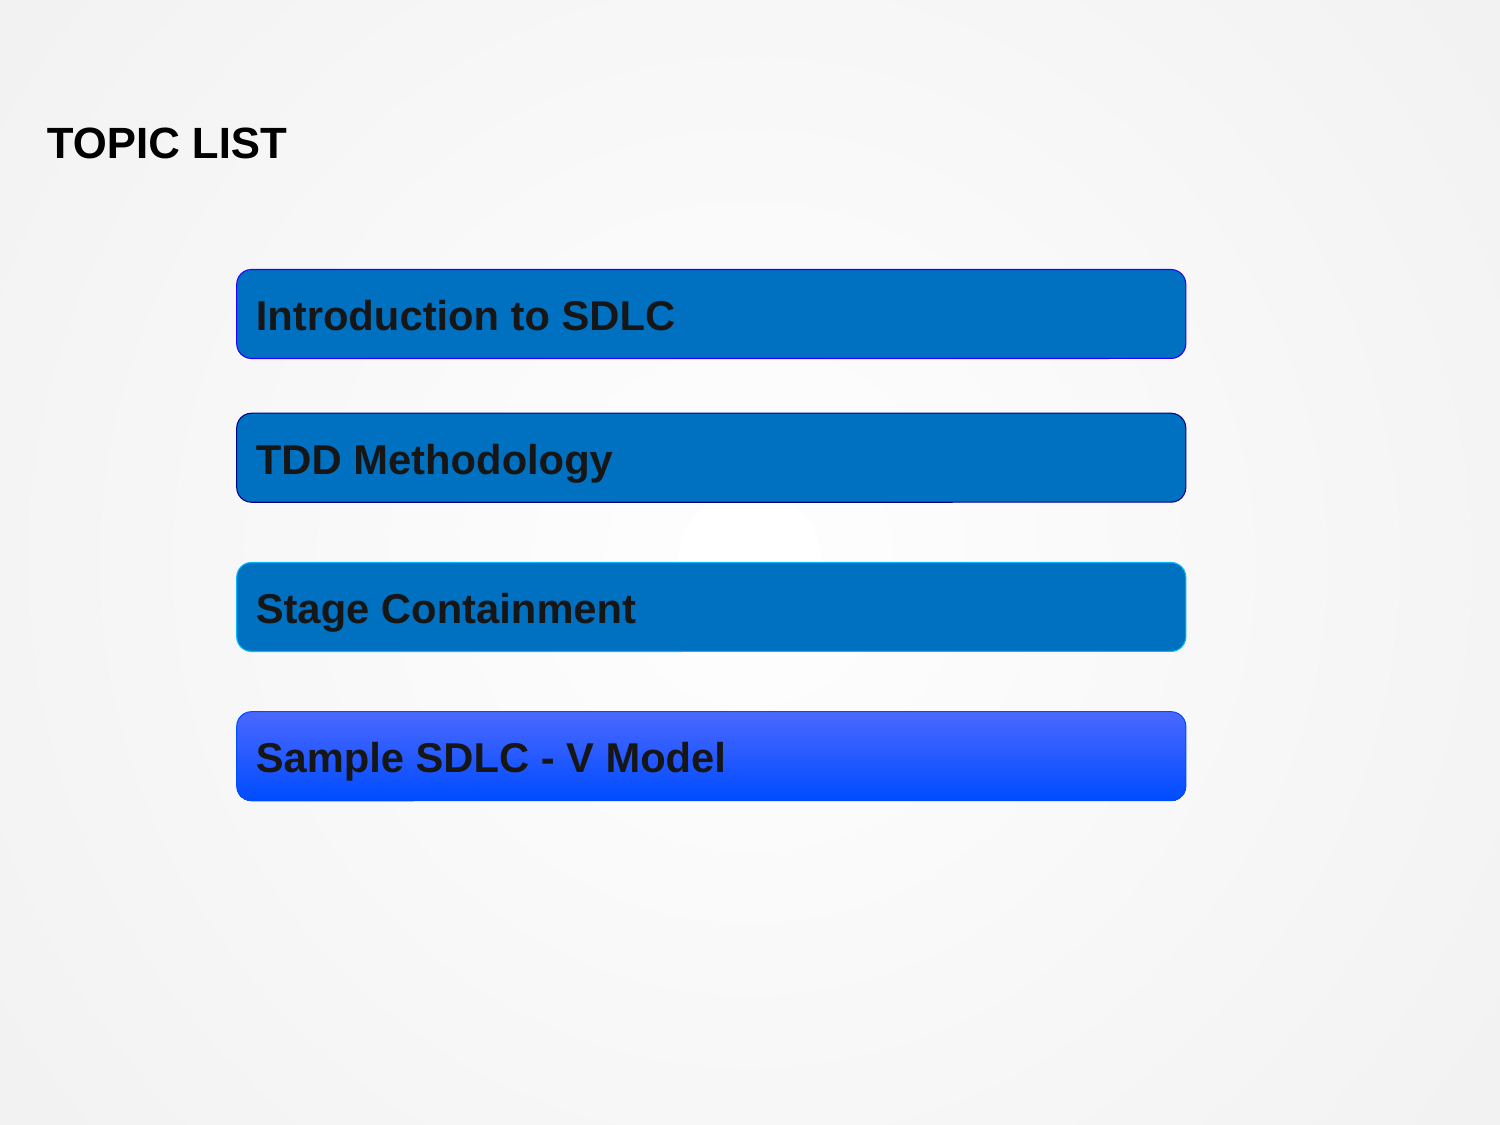

# Topic list
Introduction to SDLC
TDD Methodology
Stage Containment
Sample SDLC - V Model